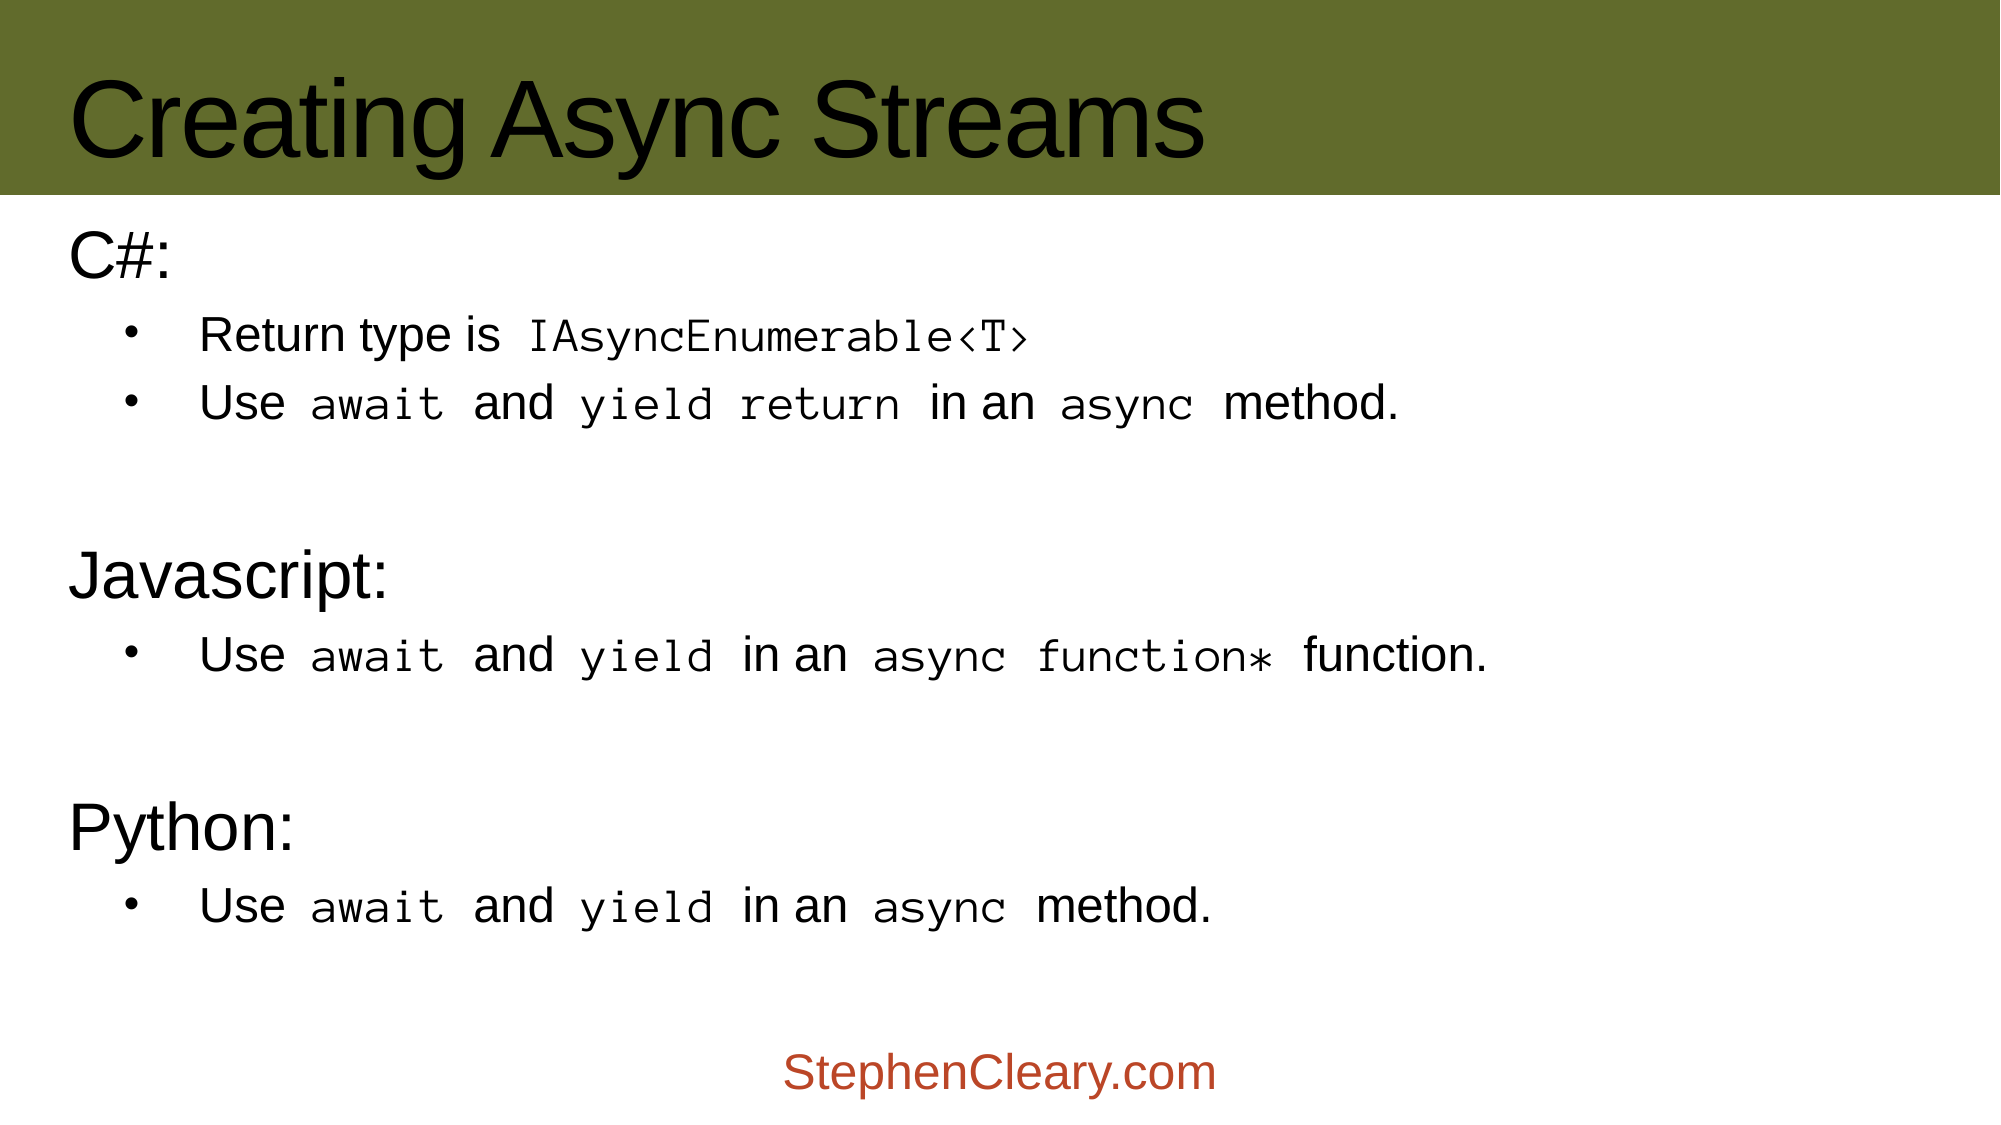

# Creating Async Streams
C#:
Return type is IAsyncEnumerable<T>
Use await and yield return in an async method.

Javascript:
Use await and yield in an async function* function.

Python:
Use await and yield in an async method.